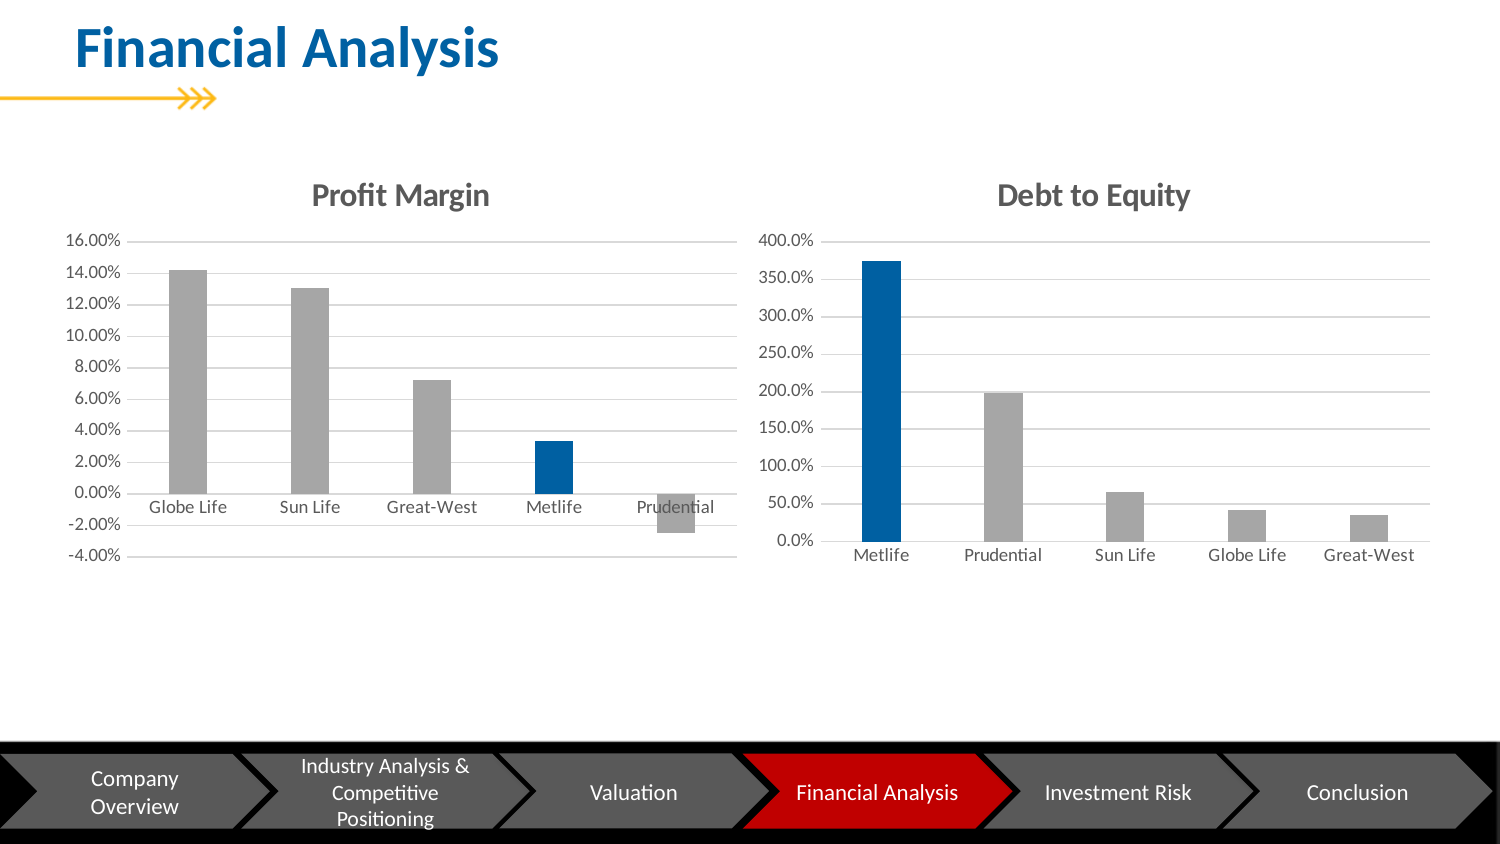

Financial Analysis

### Chart:  Profit Margin

| Category |  Profit Margin  |
|---|---|
|  Globe Life  | 0.142 |
|  Sun Life  | 0.131 |
|  Great-West  | 0.072 |
|  Metlife  | 0.033677644567798794 |
|  Prudential  | -0.025 |

### Chart:  Debt to Equity

| Category |  Debt to Equity  |
|---|---|
|  Metlife  | 3.739 |
|  Prudential  | 1.983 |
|  Sun Life  | 0.663 |
|  Globe Life  | 0.424 |
|  Great-West  | 0.349 |